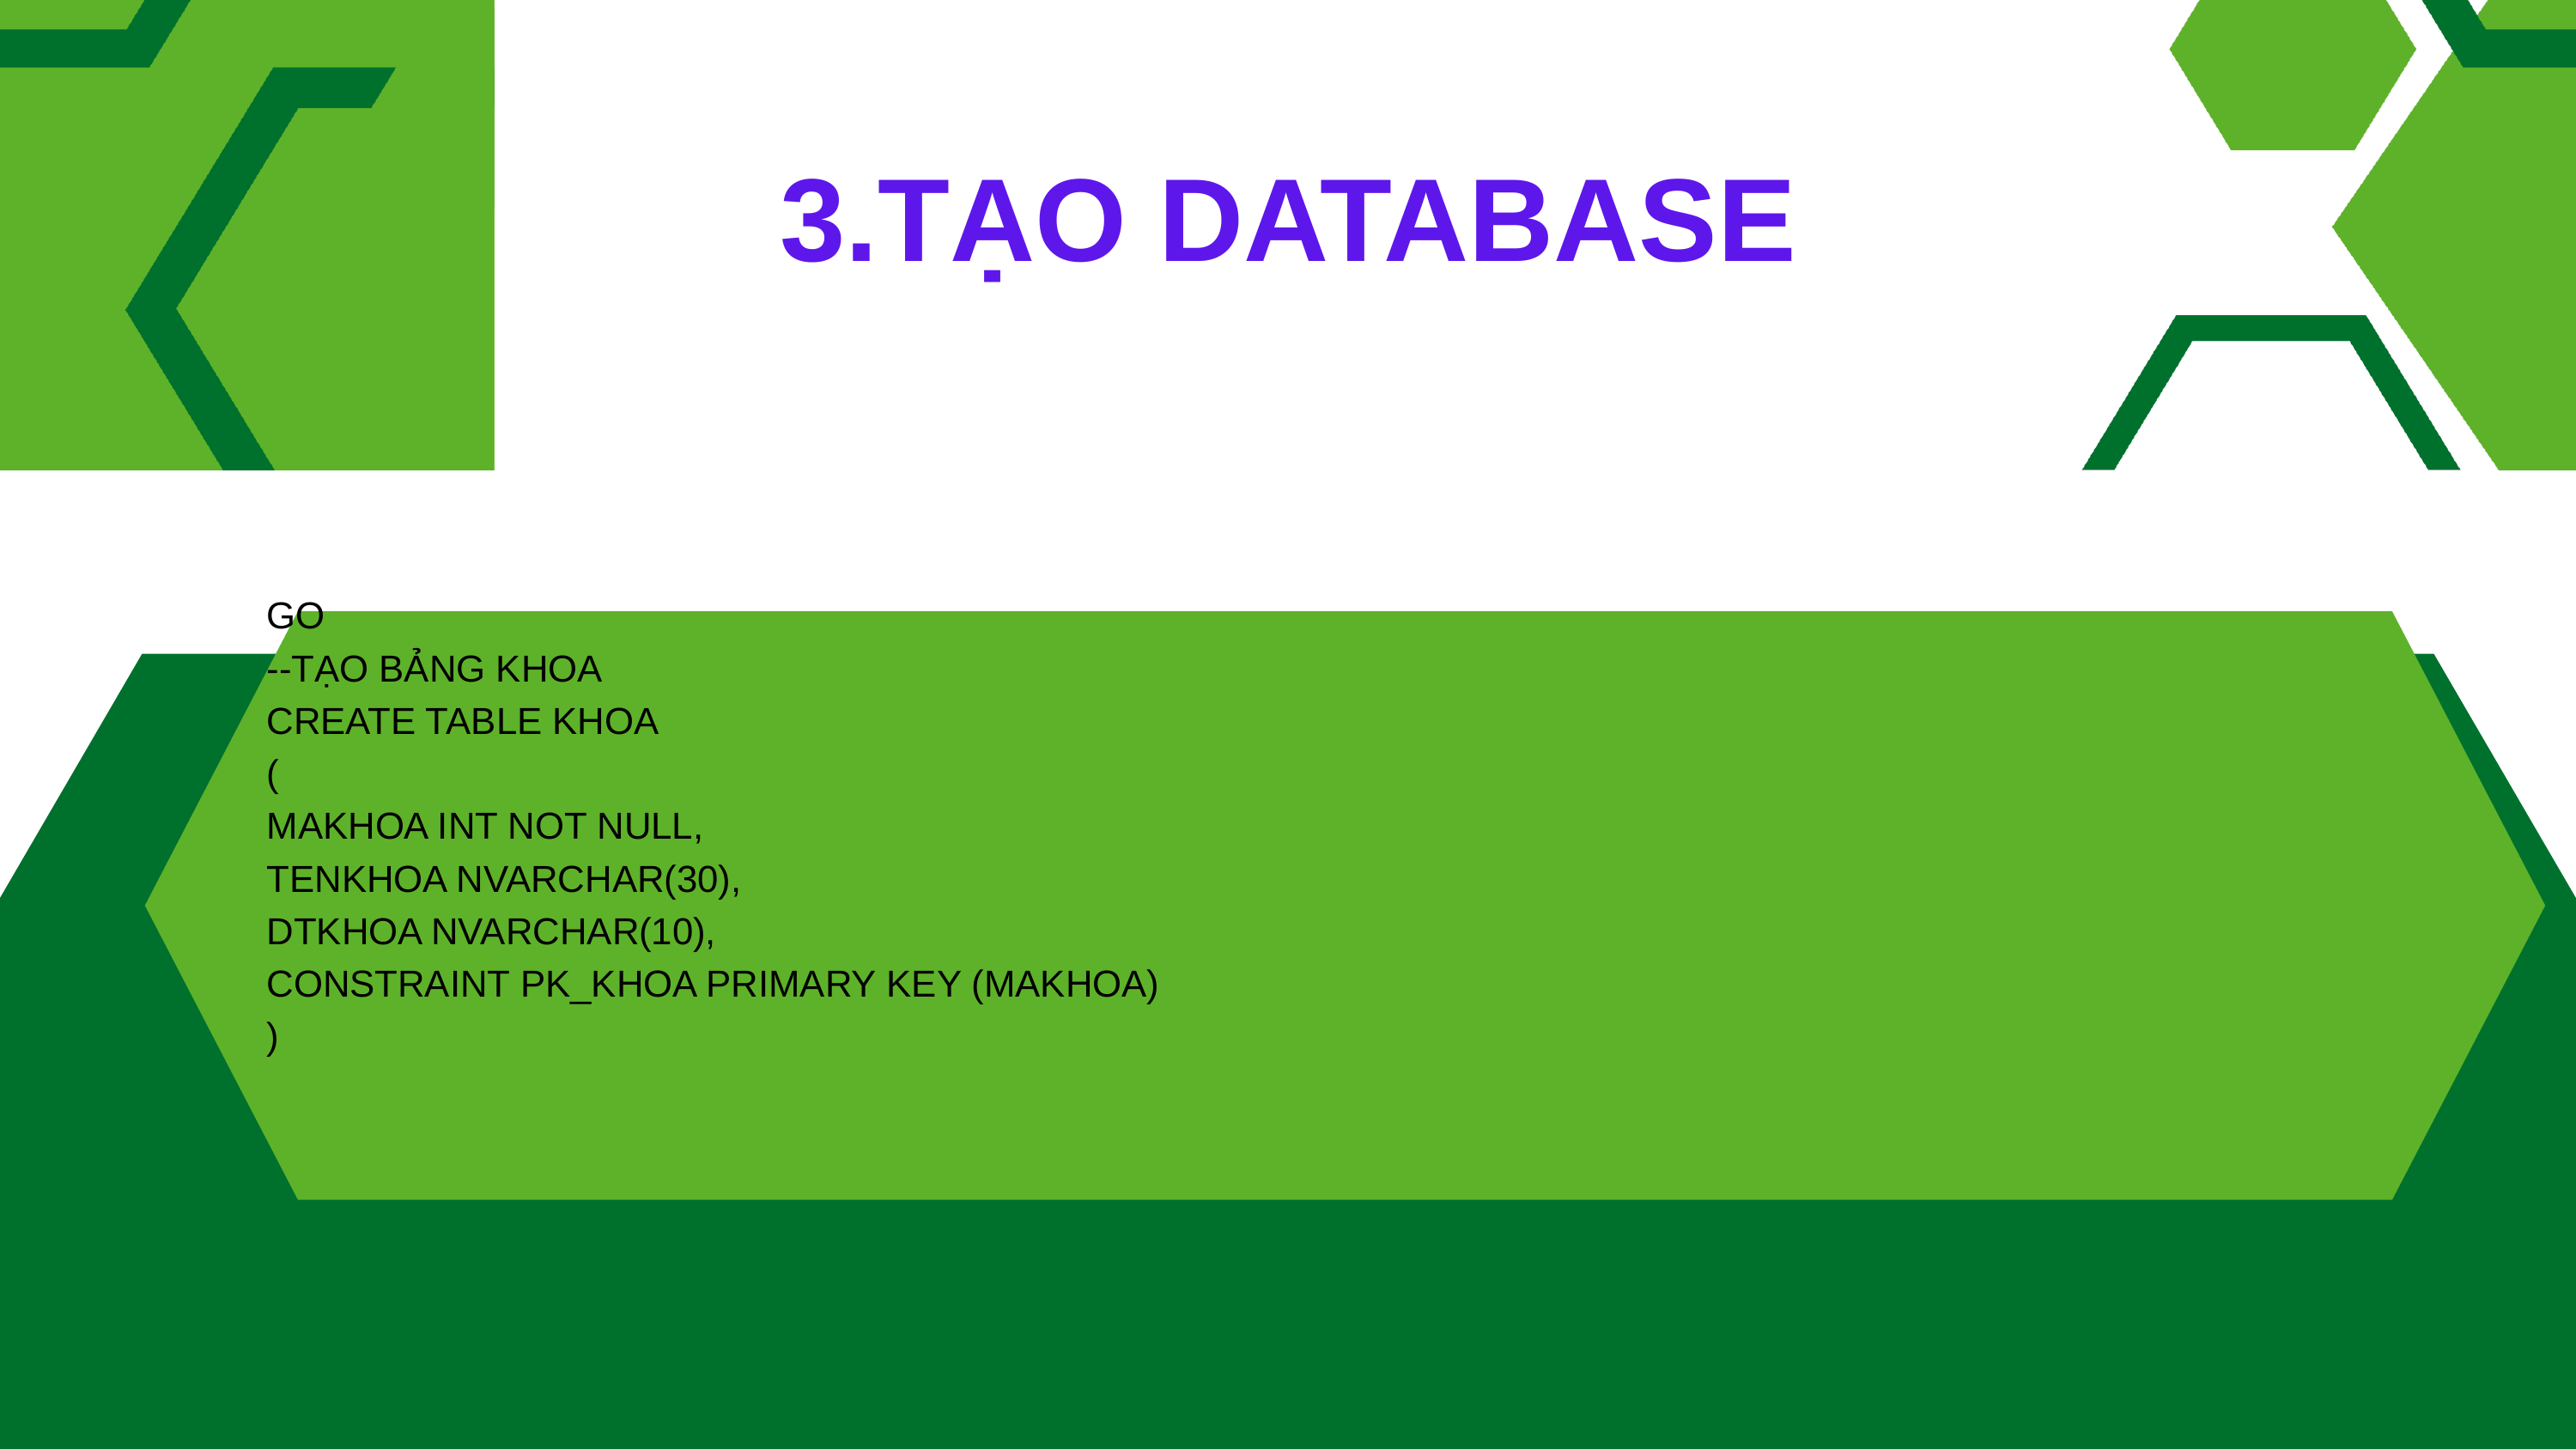

3.TẠO DATABASE

GO
--TẠO BẢNG KHOA
CREATE TABLE KHOA
(
MAKHOA INT NOT NULL,
TENKHOA NVARCHAR(30),
DTKHOA NVARCHAR(10),
CONSTRAINT PK_KHOA PRIMARY KEY (MAKHOA)
)